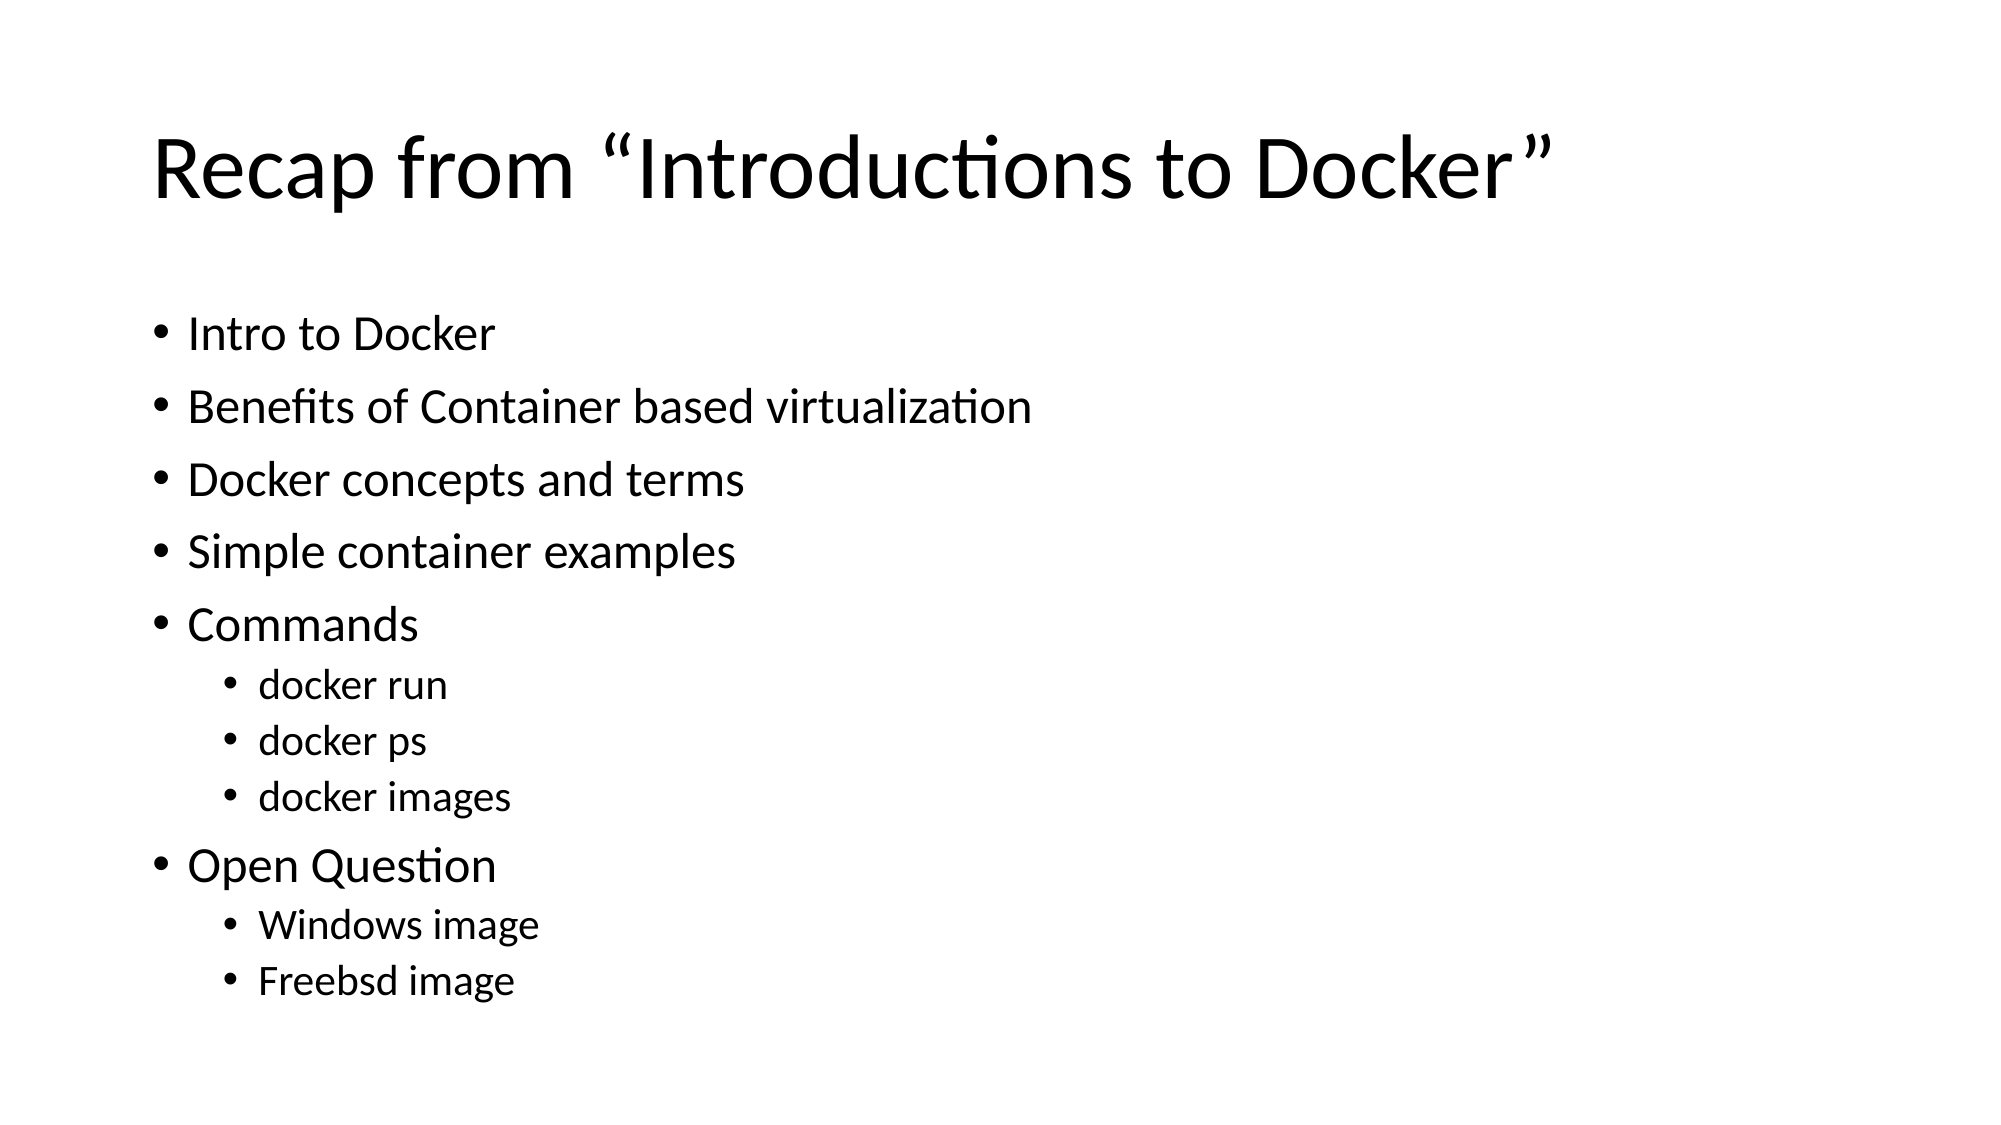

# Recap from “Introductions to Docker”
Intro to Docker
Benefits of Container based virtualization
Docker concepts and terms
Simple container examples
Commands
docker run
docker ps
docker images
Open Question
Windows image
Freebsd image